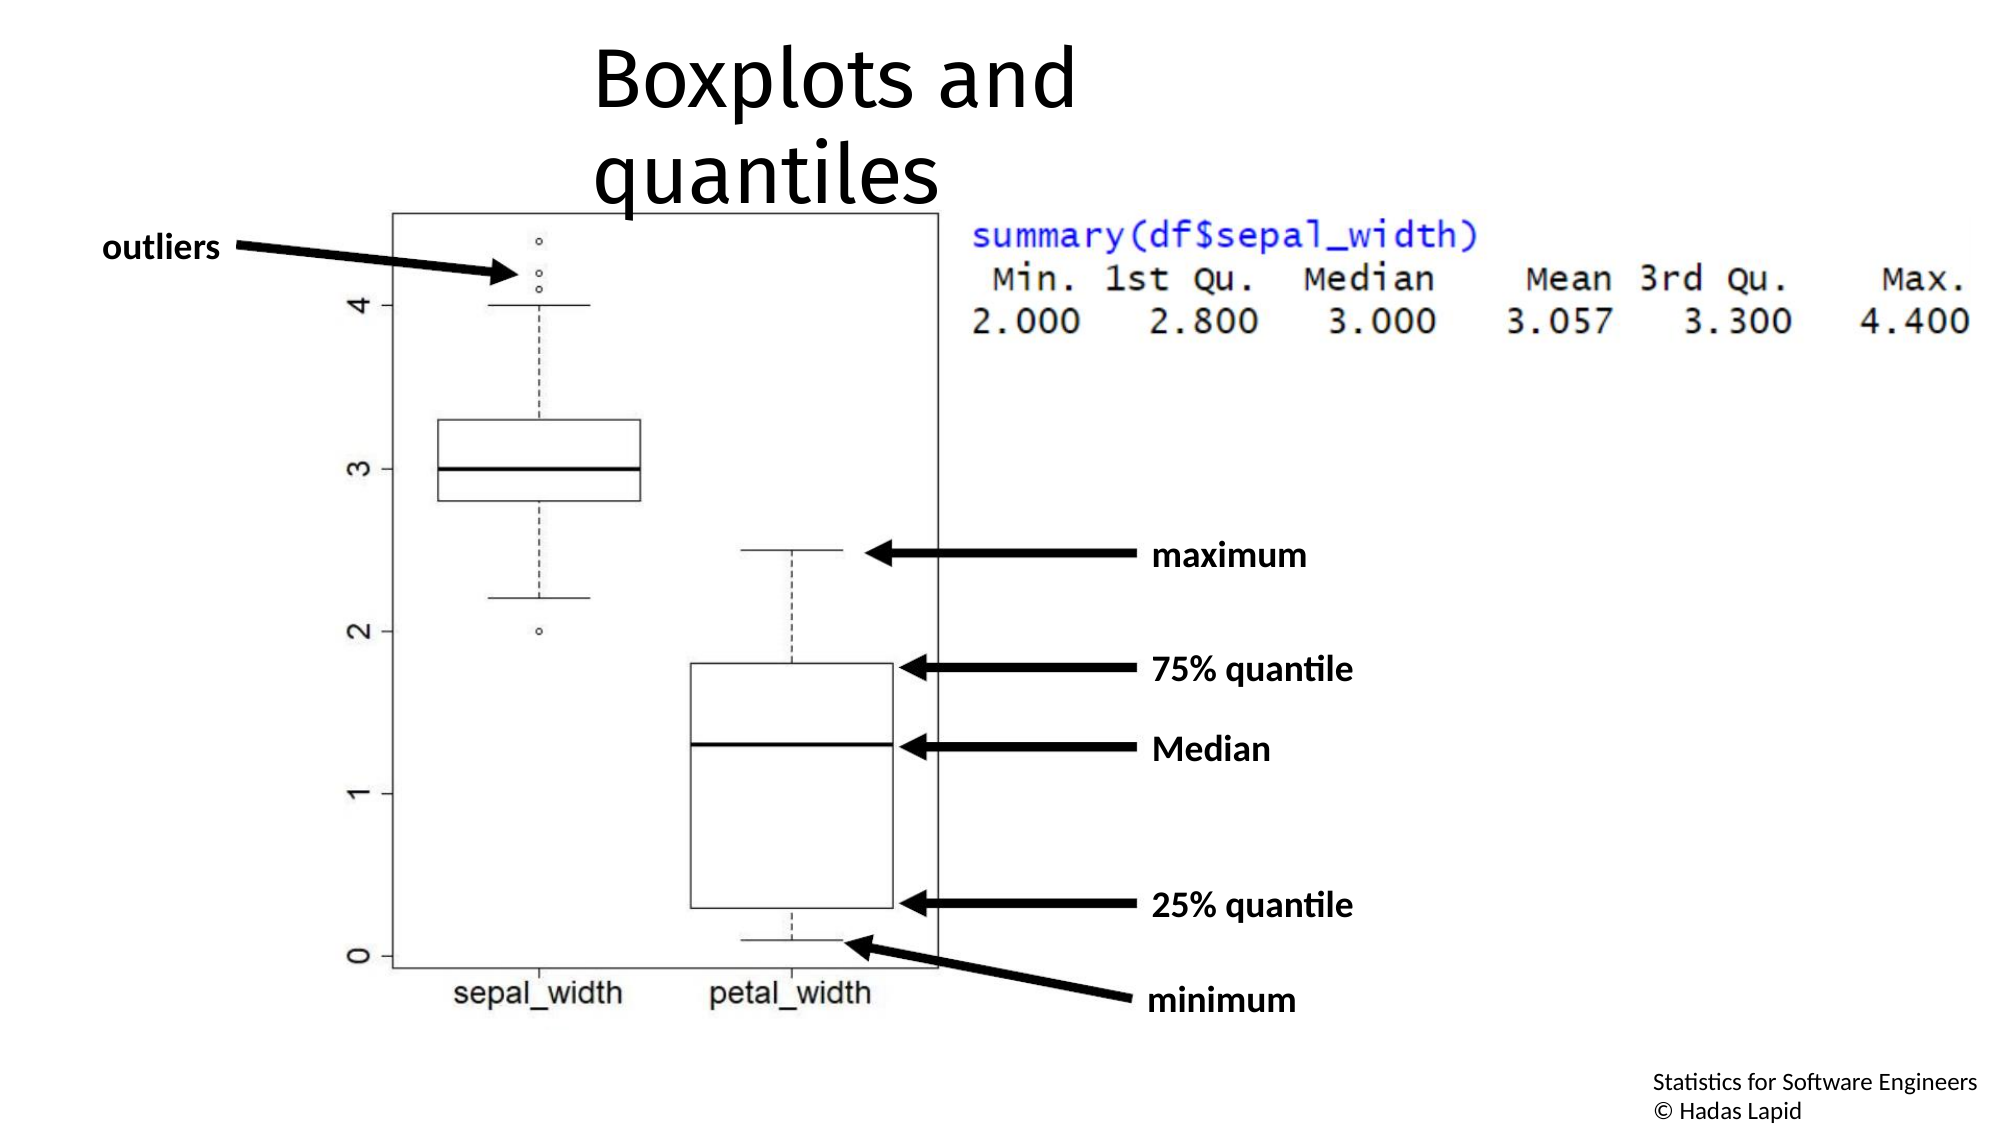

Boxplots and quantiles

outliers
maximum
75% quantile
Median
25% quantile
minimum
Statistics for Software Engineers
© Hadas Lapid